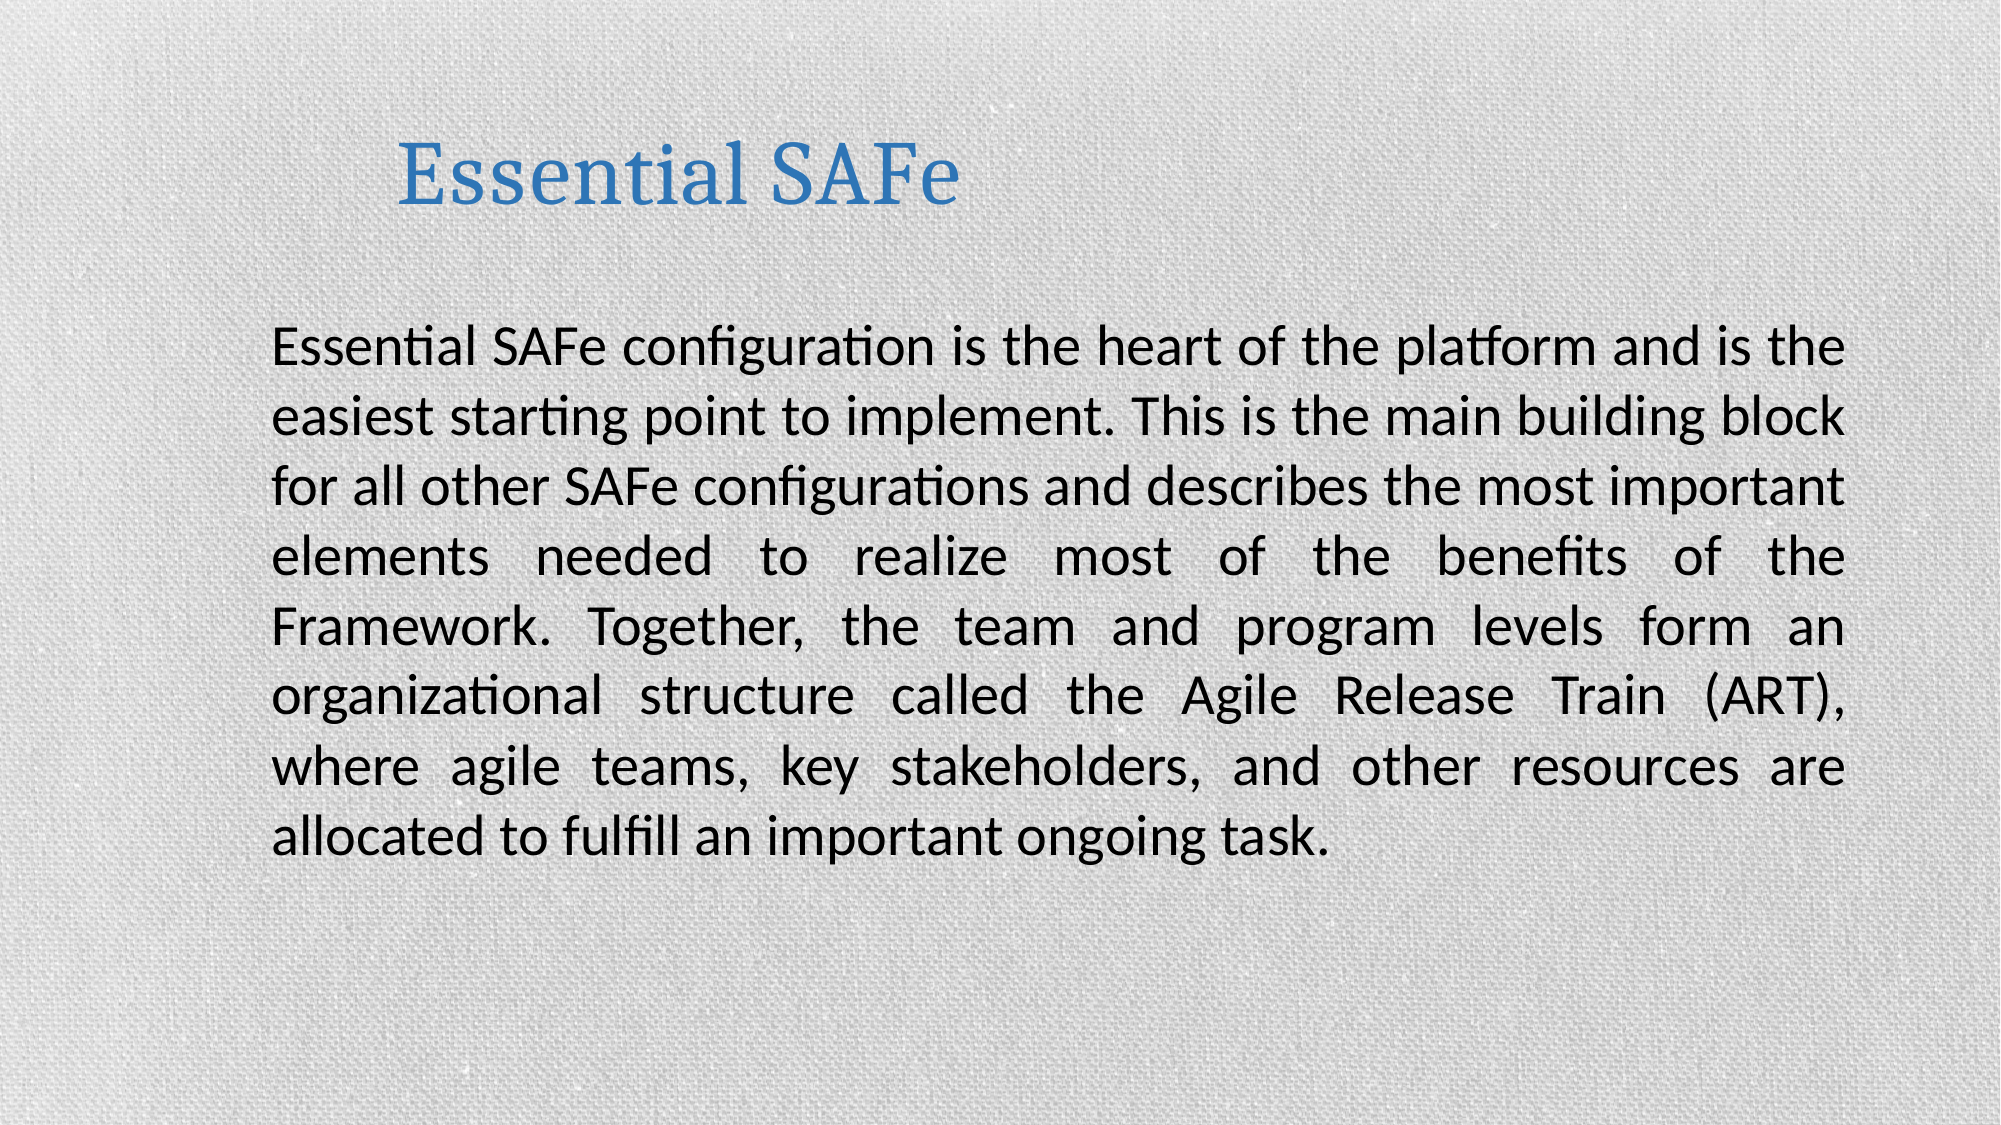

Essential SAFe
Essential SAFe configuration is the heart of the platform and is the easiest starting point to implement. This is the main building block for all other SAFe configurations and describes the most important elements needed to realize most of the benefits of the Framework. Together, the team and program levels form an organizational structure called the Agile Release Train (ART), where agile teams, key stakeholders, and other resources are allocated to fulfill an important ongoing task.